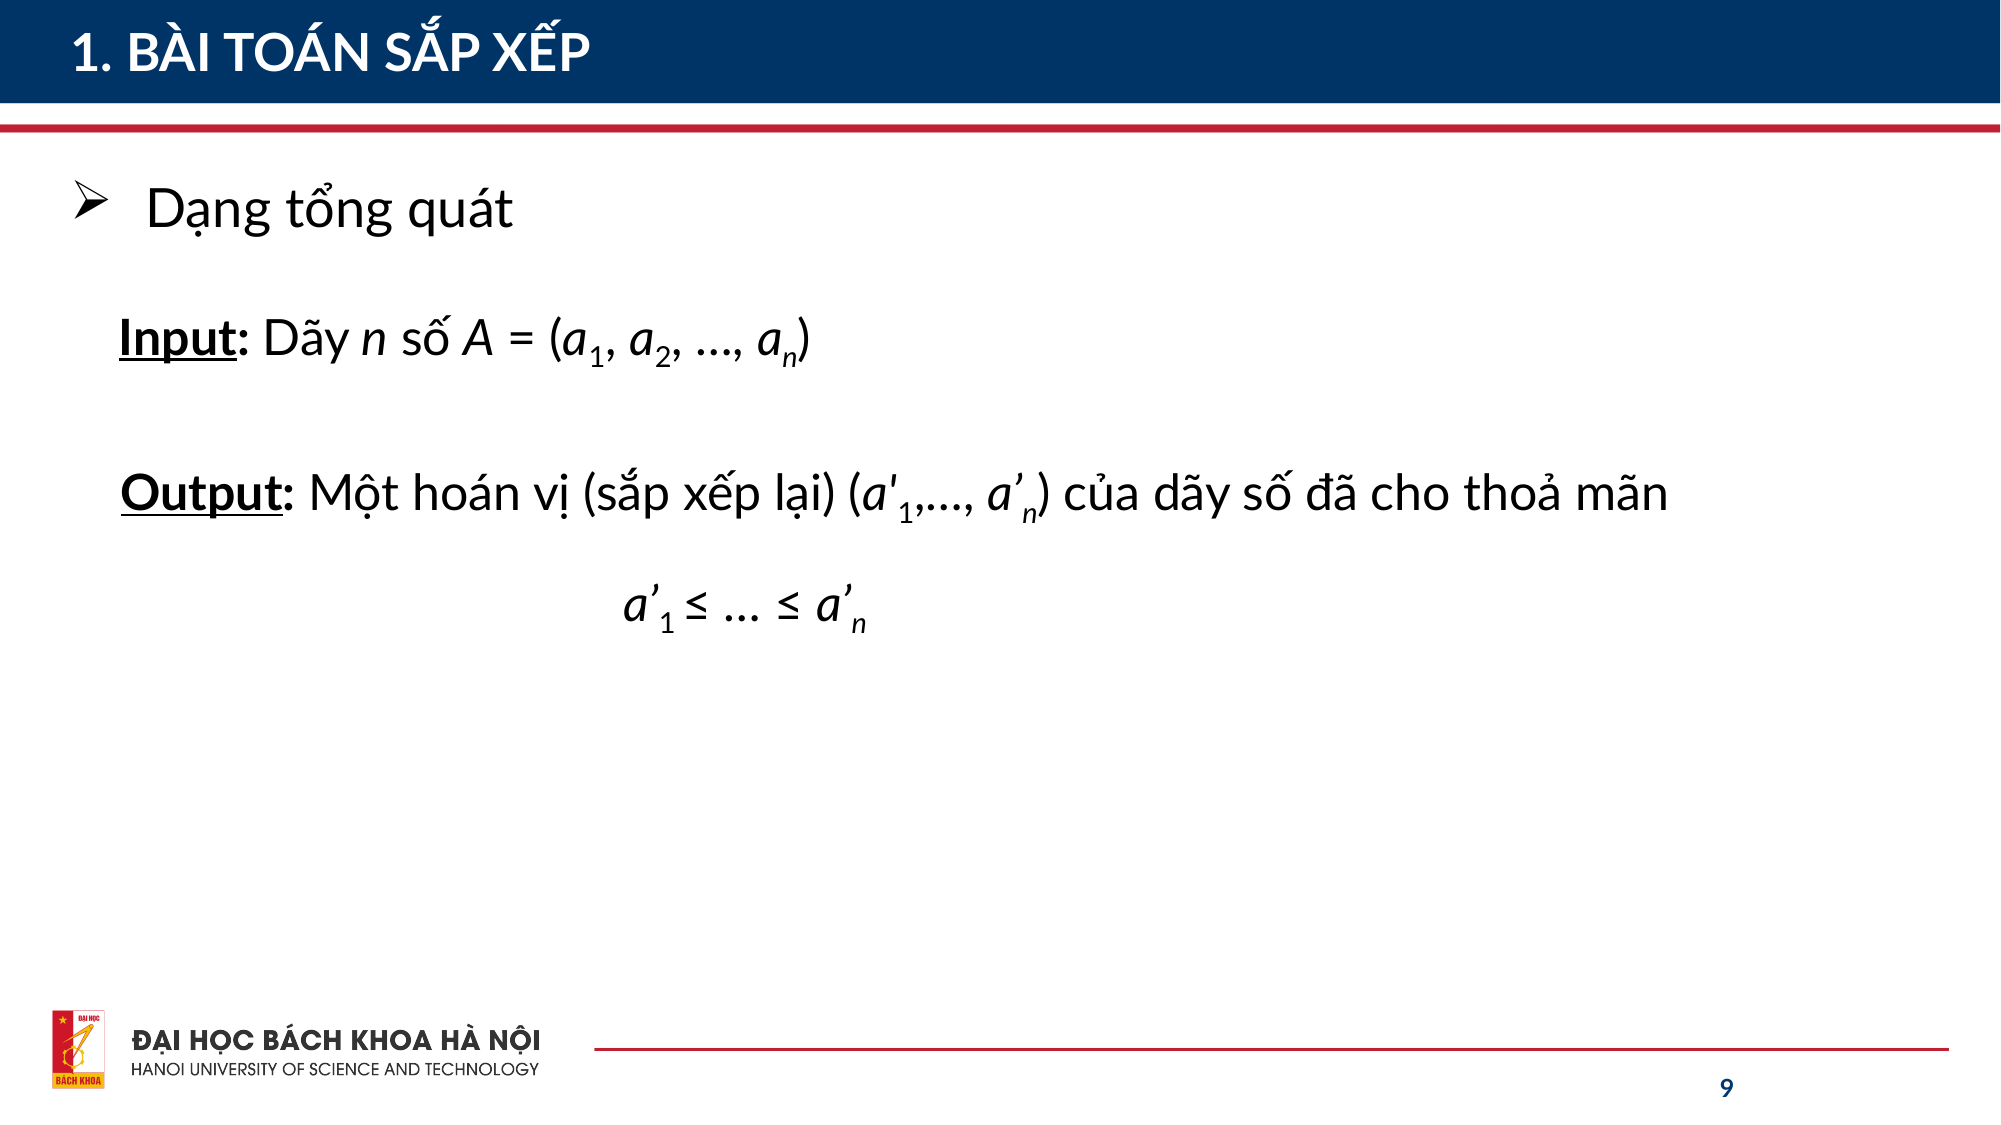

# 1. BÀI TOÁN SẮP XẾP
Dạng tổng quát

 Input: Dãy n số A = (a1, a2, …, an)

 Output: Một hoán vị (sắp xếp lại) (a'1,…, a’n) của dãy số đã cho thoả mãn
                                            a’1 ≤ … ≤ a’n

9